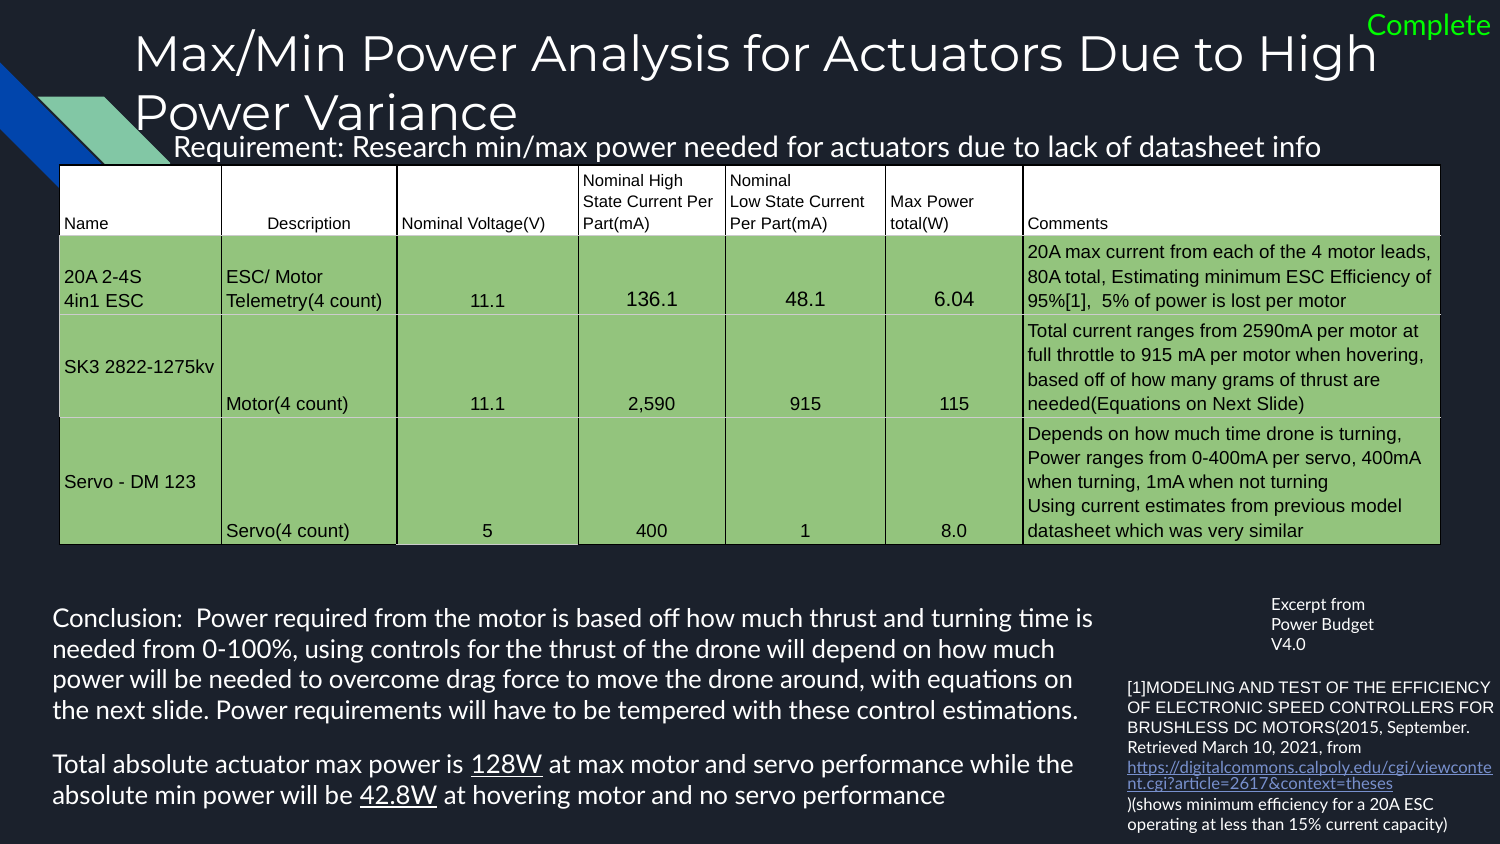

Complete
# Max/Min Power Analysis for Actuators Due to High Power Variance
Requirement: Research min/max power needed for actuators due to lack of datasheet info
| Name | Description | Nominal Voltage(V) | Nominal High State Current Per Part(mA) | Nominal Low State Current Per Part(mA) | Max Power total(W) | Comments |  |
| --- | --- | --- | --- | --- | --- | --- | --- |
| 20A 2-4S 4in1 ESC | ESC/ Motor Telemetry(4 count) | 11.1 | 136.1 | 48.1 | 6.04 | 20A max current from each of the 4 motor leads, 80A total, Estimating minimum ESC Efficiency of 95%[1], 5% of power is lost per motor |  |
| SK3 2822-1275kv | Motor(4 count) | 11.1 | 2,590 | 915 | 115 | Total current ranges from 2590mA per motor at full throttle to 915 mA per motor when hovering, based off of how many grams of thrust are needed(Equations on Next Slide) |  |
| Servo - DM 123 | Servo(4 count) | 5 | 400 | 1 | 8.0 | Depends on how much time drone is turning, Power ranges from 0-400mA per servo, 400mA when turning, 1mA when not turning Using current estimates from previous model datasheet which was very similar |  |
Excerpt from Power Budget V4.0
Conclusion:  Power required from the motor is based off how much thrust and turning time is needed from 0-100%, using controls for the thrust of the drone will depend on how much power will be needed to overcome drag force to move the drone around, with equations on the next slide. Power requirements will have to be tempered with these control estimations.
Total absolute actuator max power is 128W at max motor and servo performance while the absolute min power will be 42.8W at hovering motor and no servo performance
[1]MODELING AND TEST OF THE EFFICIENCY OF ELECTRONIC SPEED CONTROLLERS FOR BRUSHLESS DC MOTORS(2015, September. Retrieved March 10, 2021, from https://digitalcommons.calpoly.edu/cgi/viewcontent.cgi?article=2617&context=theses)(shows minimum efficiency for a 20A ESC operating at less than 15% current capacity)